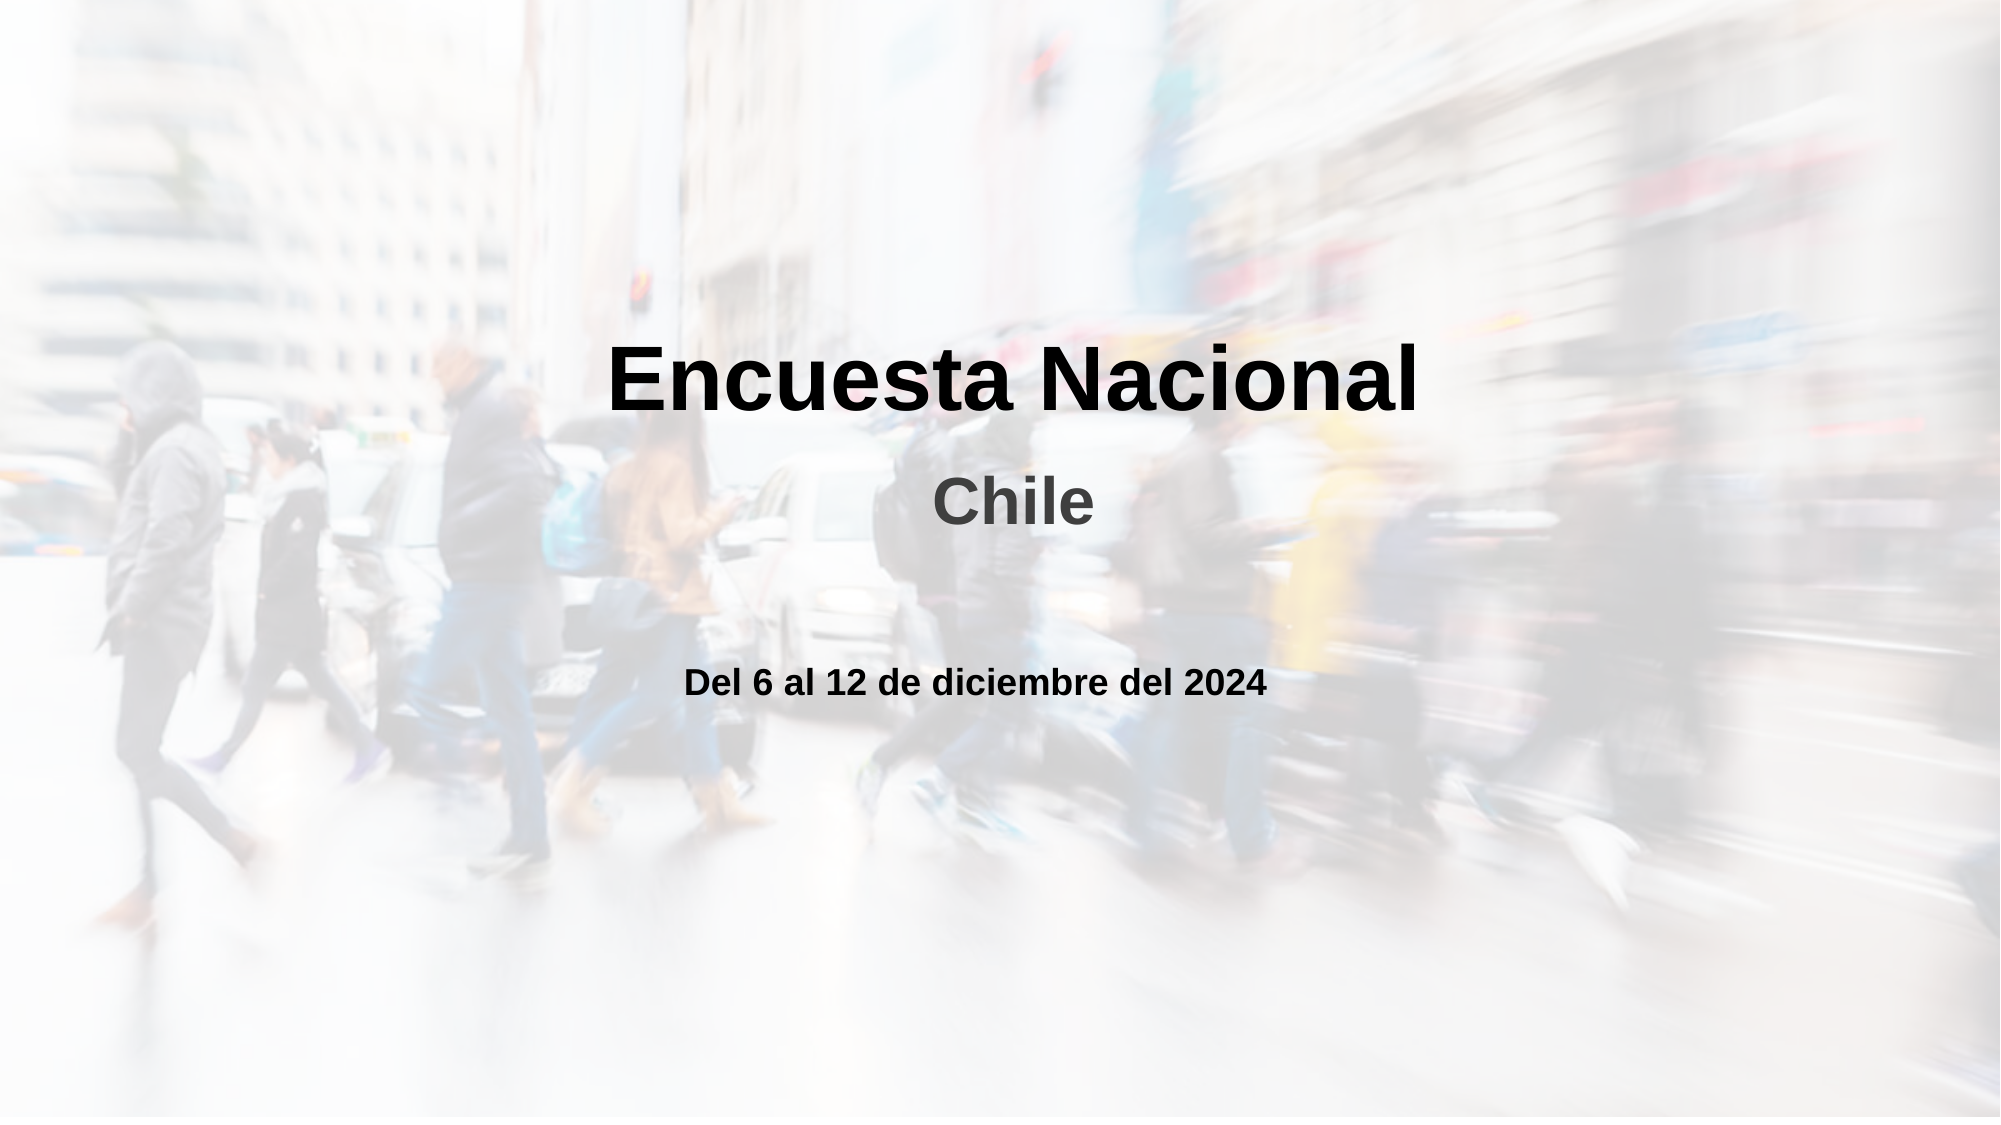

Encuesta Nacional
Chile
Del 6 al 12 de diciembre del 2024